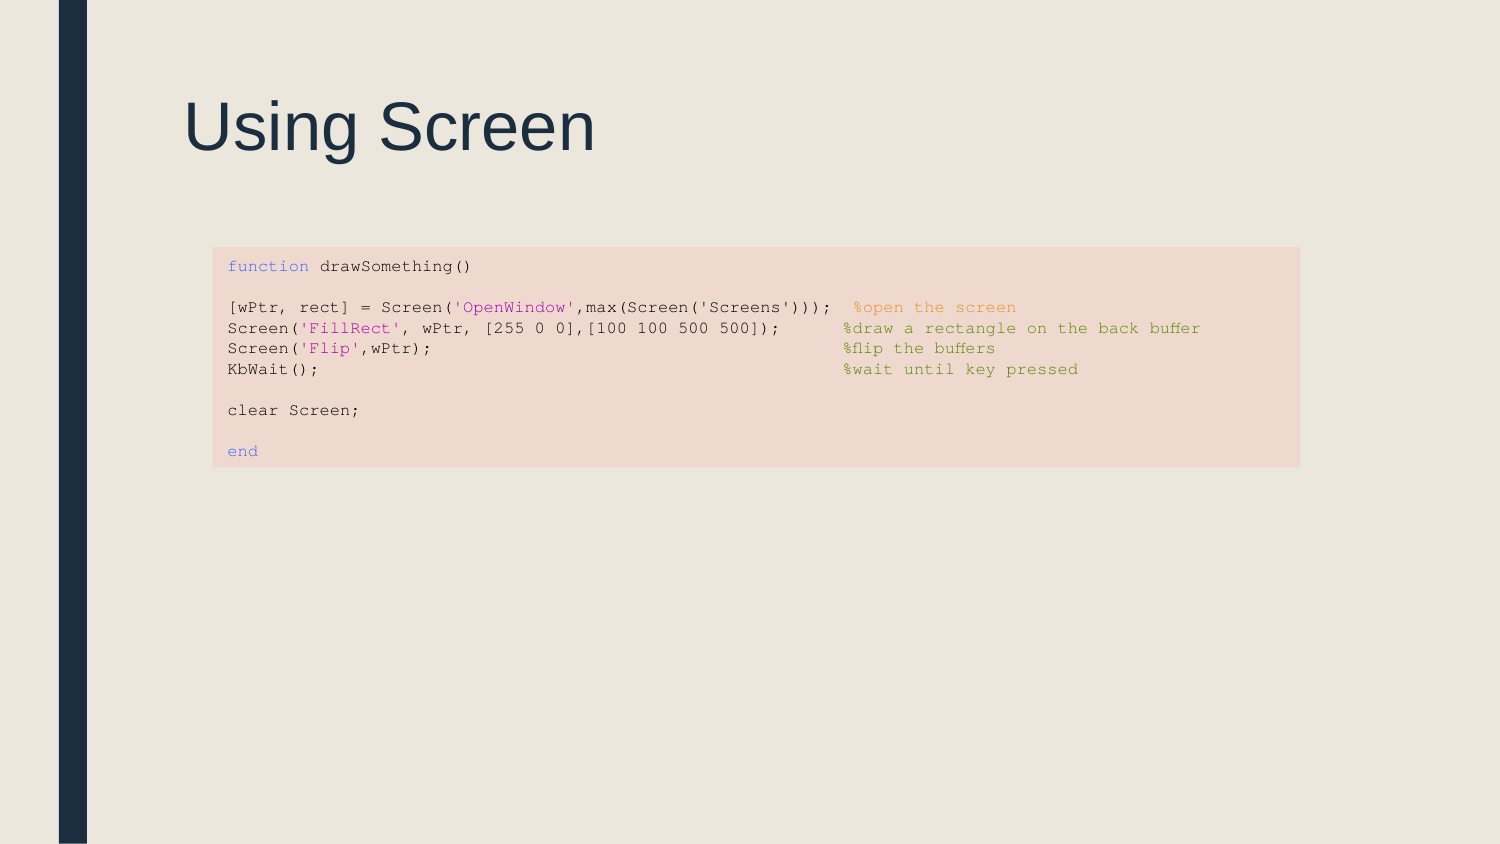

# Using Screen
function drawSomething()

[wPtr, rect] = Screen('OpenWindow',max(Screen('Screens')));  %open the screen
Screen('FillRect', wPtr, [255 0 0],[100 100 500 500]);      %draw a rectangle on the back buffer
Screen('Flip',wPtr);                                        %flip the buffers
KbWait();                                                   %wait until key pressed

clear Screen;

end